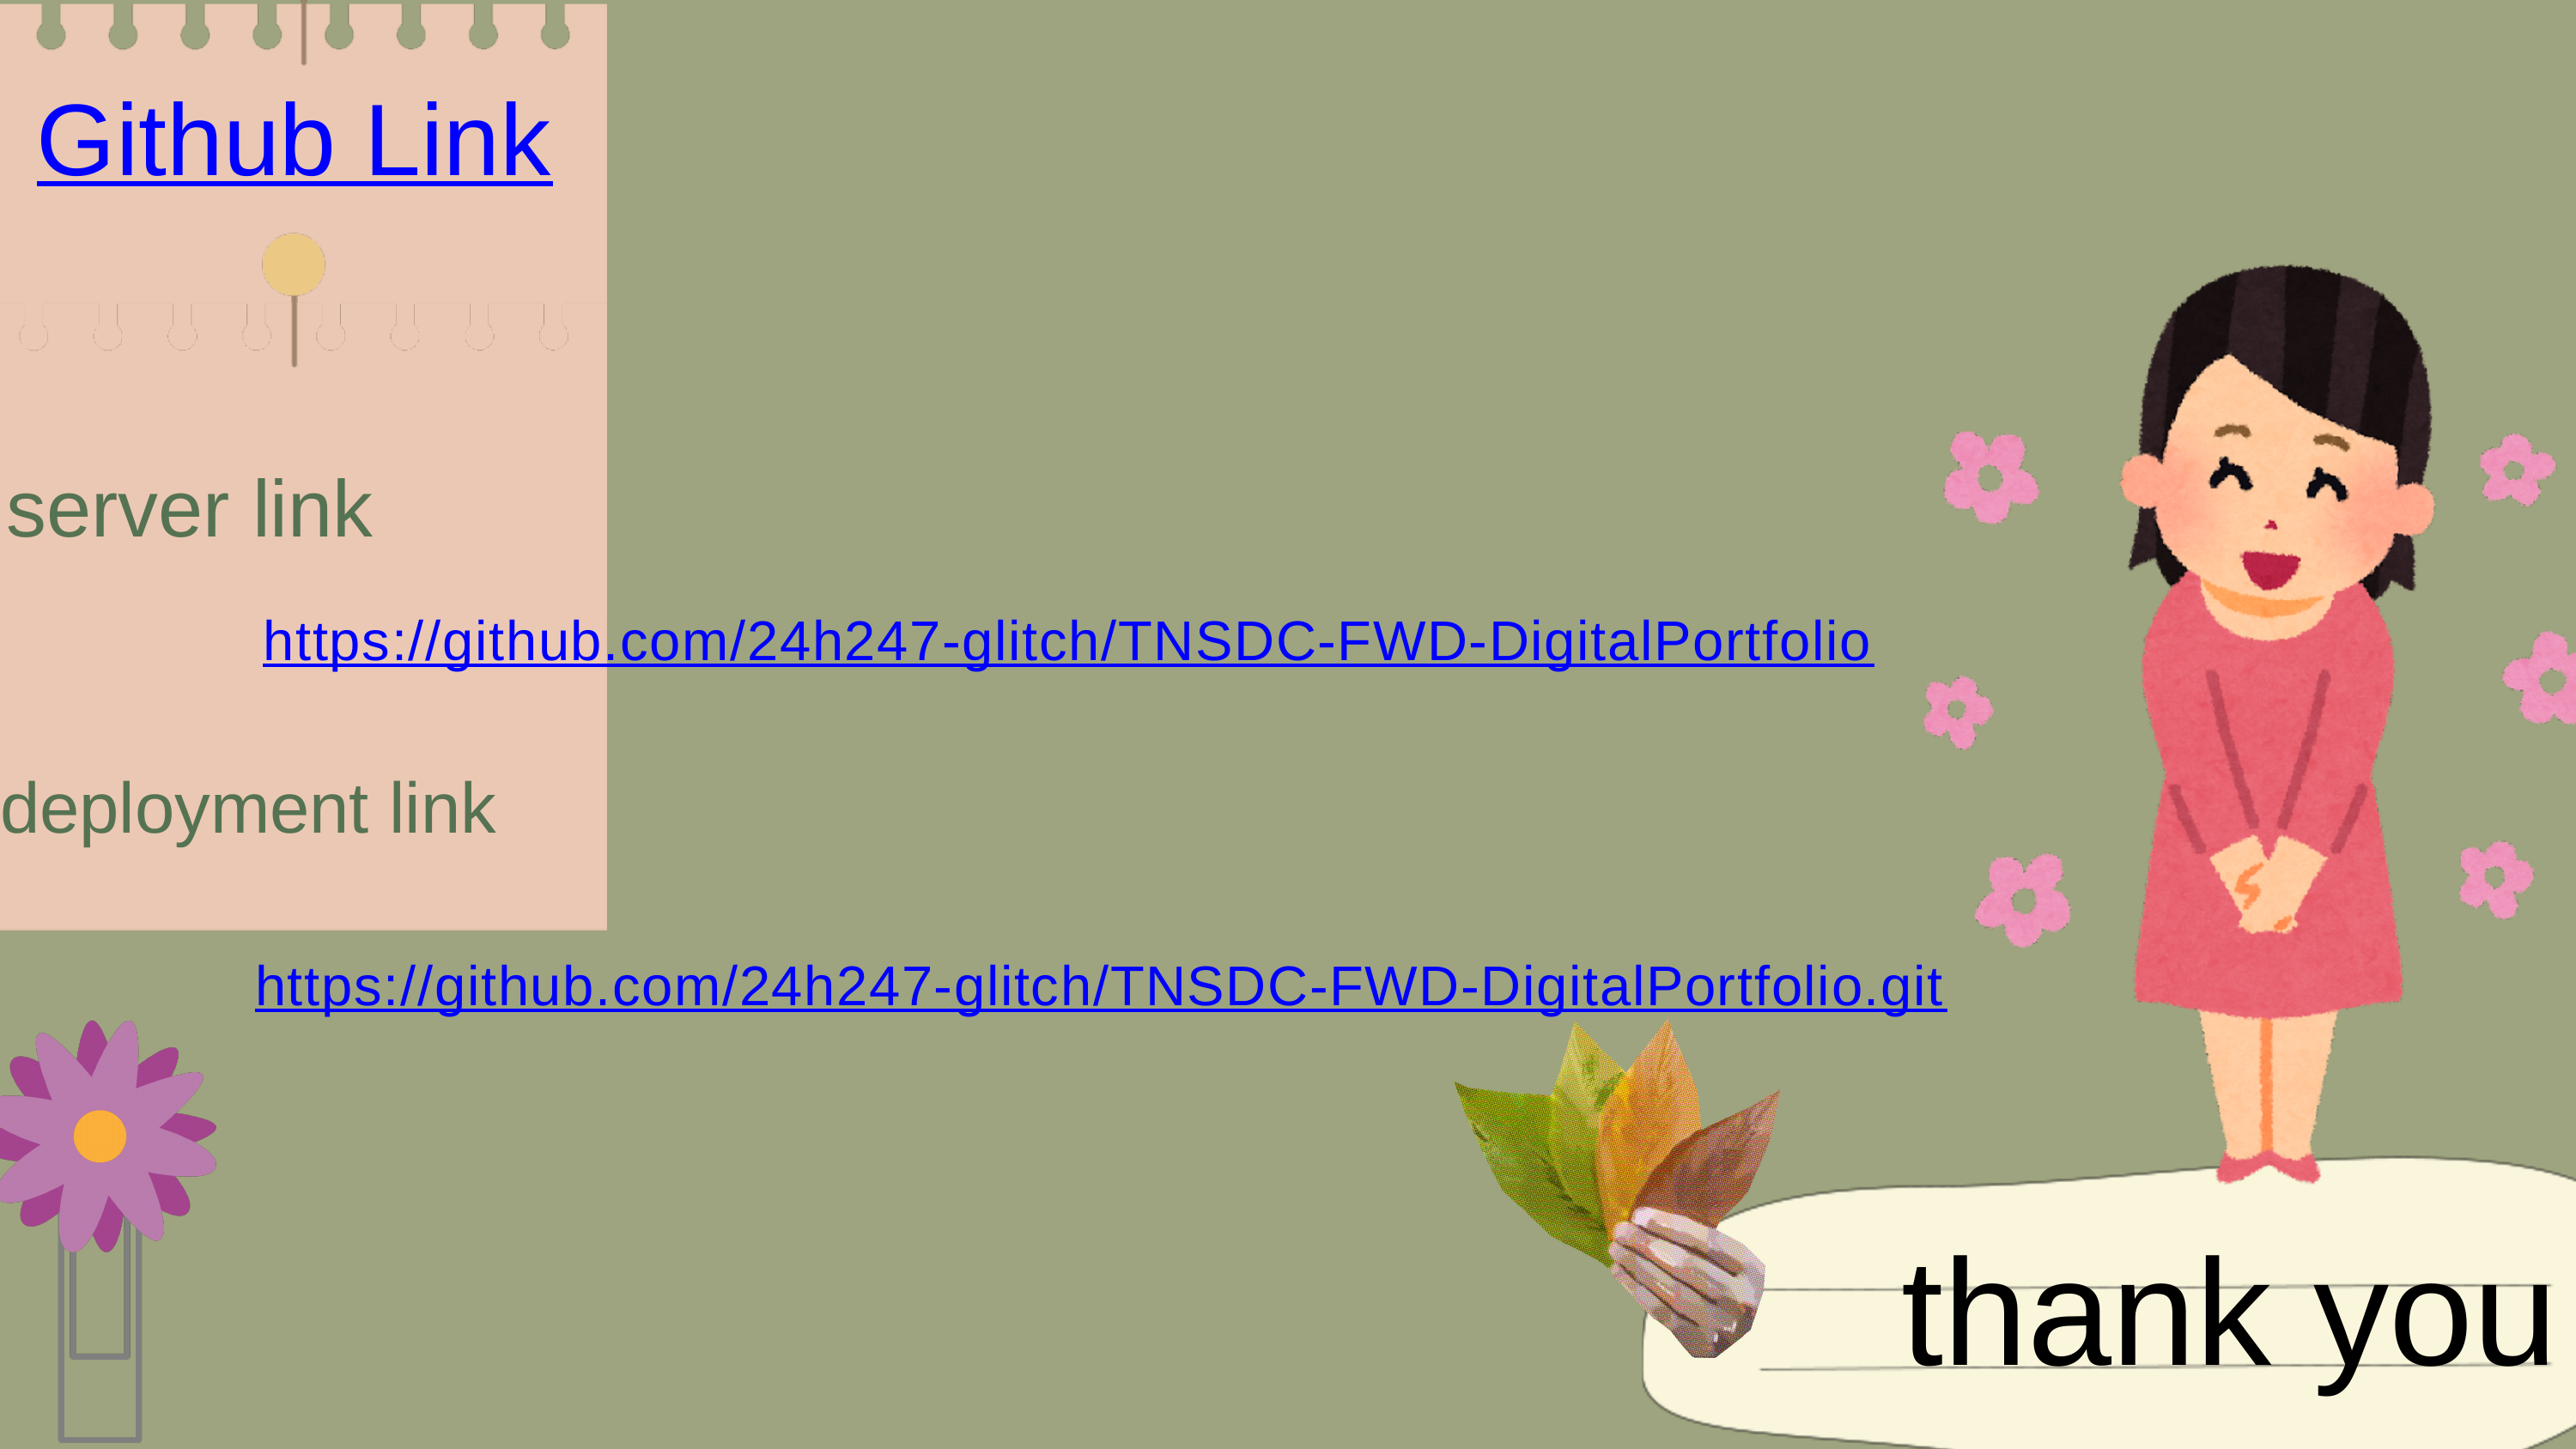

Github Link

server link
https://github.com/24h247-glitch/TNSDC-FWD-DigitalPortfolio
deployment link
https://github.com/24h247-glitch/TNSDC-FWD-DigitalPortfolio.git

thank you